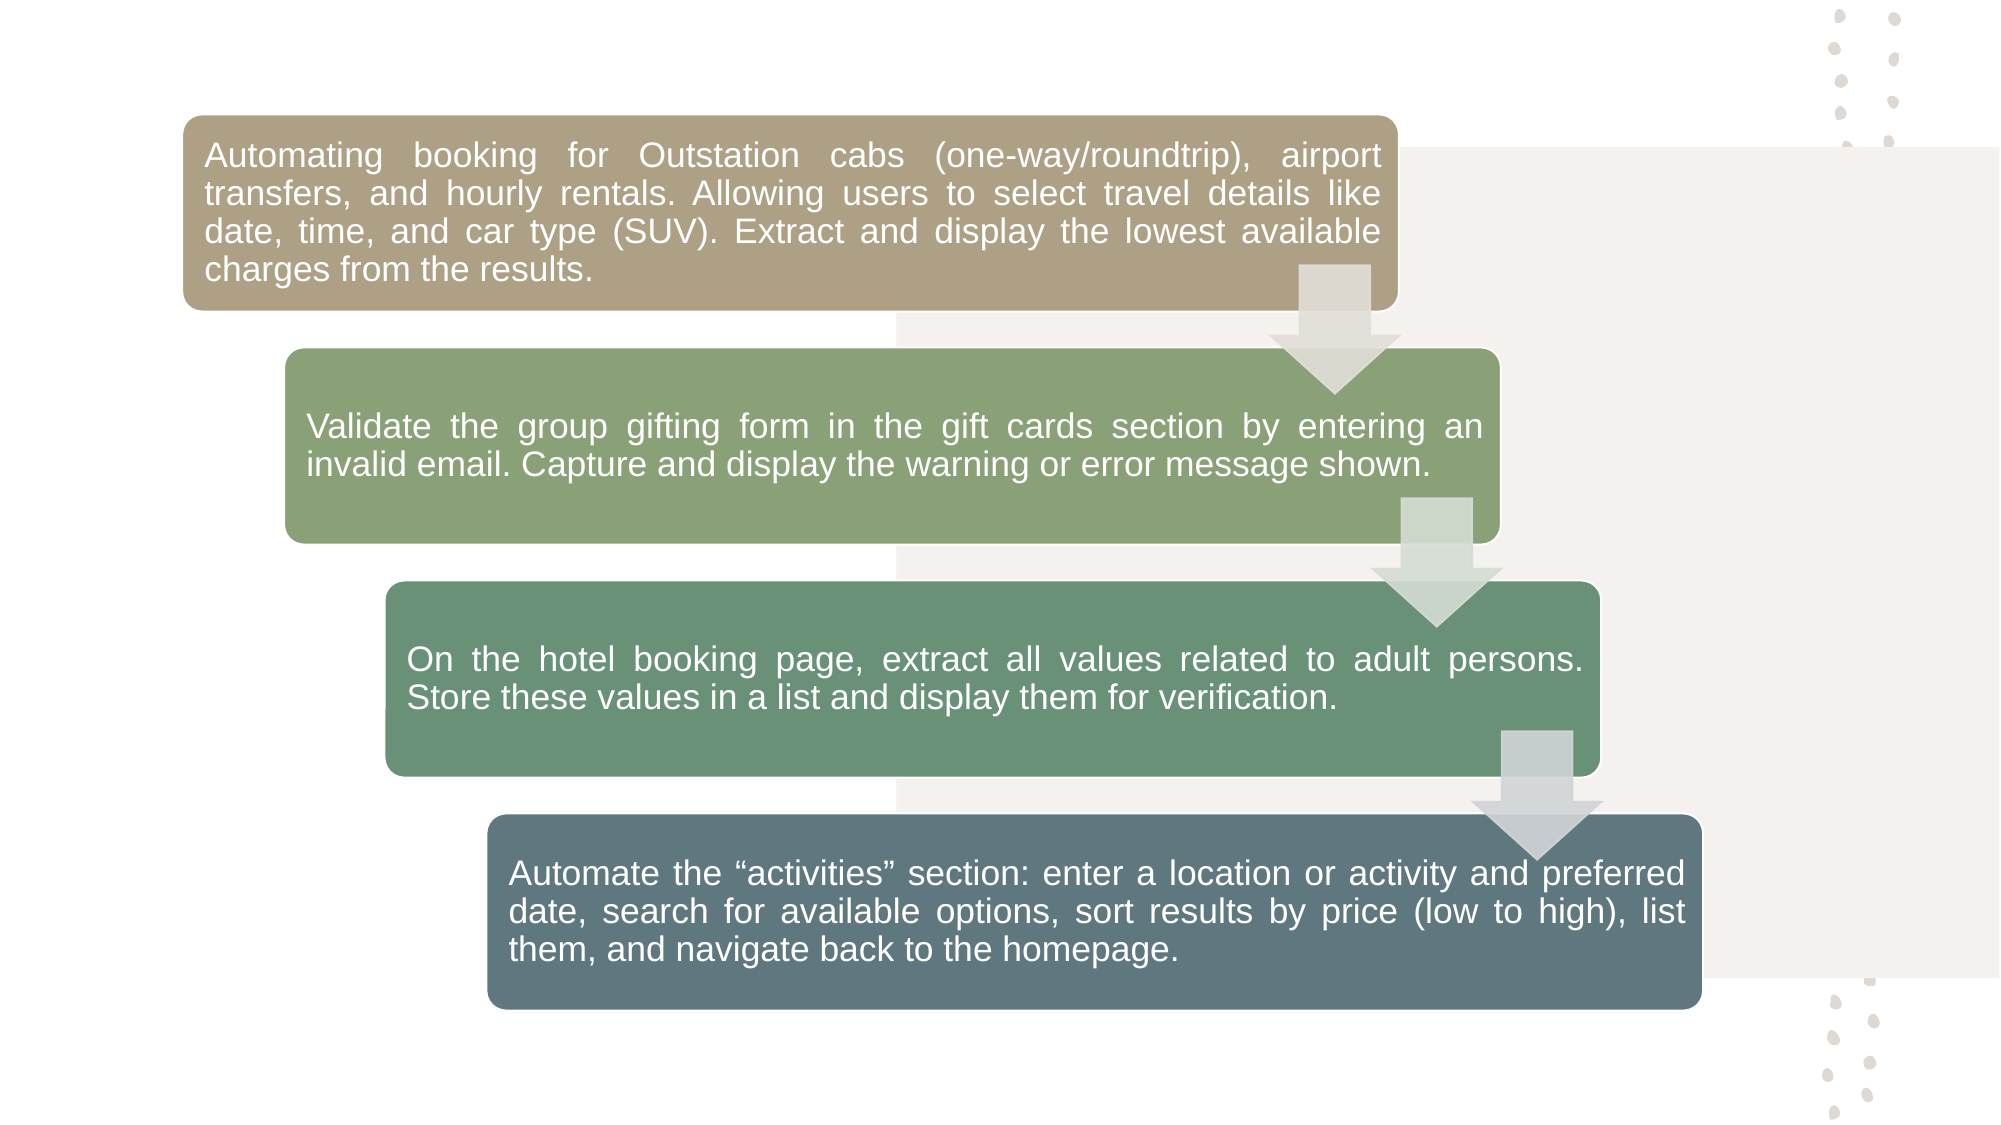

Automating booking for Outstation cabs (one-way/roundtrip), airport transfers, and hourly rentals. Allowing users to select travel details like date, time, and car type (SUV). Extract and display the lowest available charges from the results.
Validate the group gifting form in the gift cards section by entering an invalid email. Capture and display the warning or error message shown.
On the hotel booking page, extract all values related to adult persons. Store these values in a list and display them for verification.
Automate the “activities” section: enter a location or activity and preferred date, search for available options, sort results by price (low to high), list them, and navigate back to the homepage.